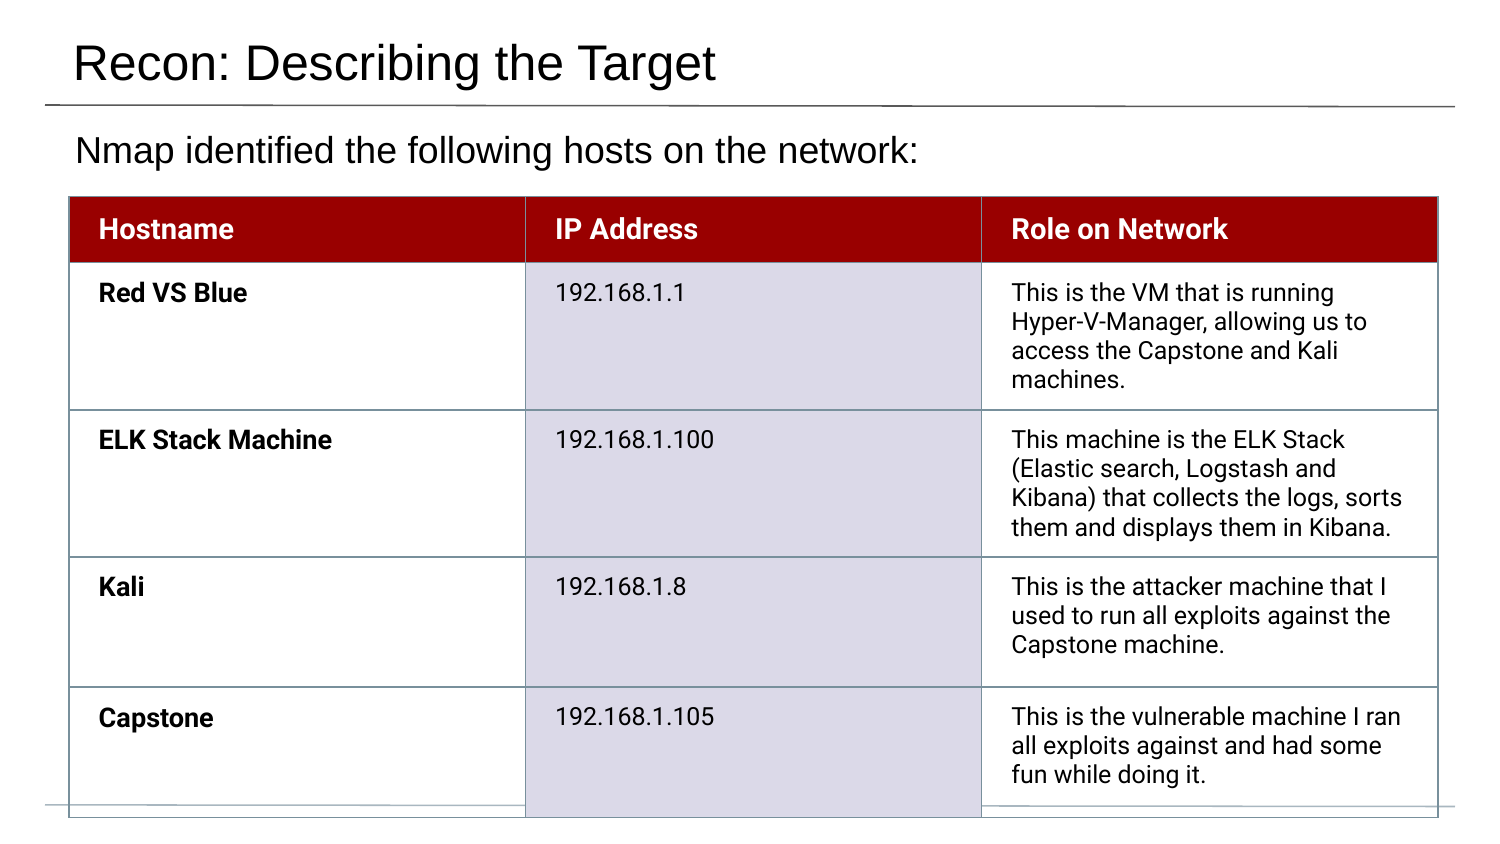

# Recon: Describing the Target
Nmap identified the following hosts on the network:
| Hostname | IP Address | Role on Network |
| --- | --- | --- |
| Red VS Blue | 192.168.1.1 | This is the VM that is running Hyper-V-Manager, allowing us to access the Capstone and Kali machines. |
| ELK Stack Machine | 192.168.1.100 | This machine is the ELK Stack (Elastic search, Logstash and Kibana) that collects the logs, sorts them and displays them in Kibana. |
| Kali | 192.168.1.8 | This is the attacker machine that I used to run all exploits against the Capstone machine. |
| Capstone | 192.168.1.105 | This is the vulnerable machine I ran all exploits against and had some fun while doing it. |